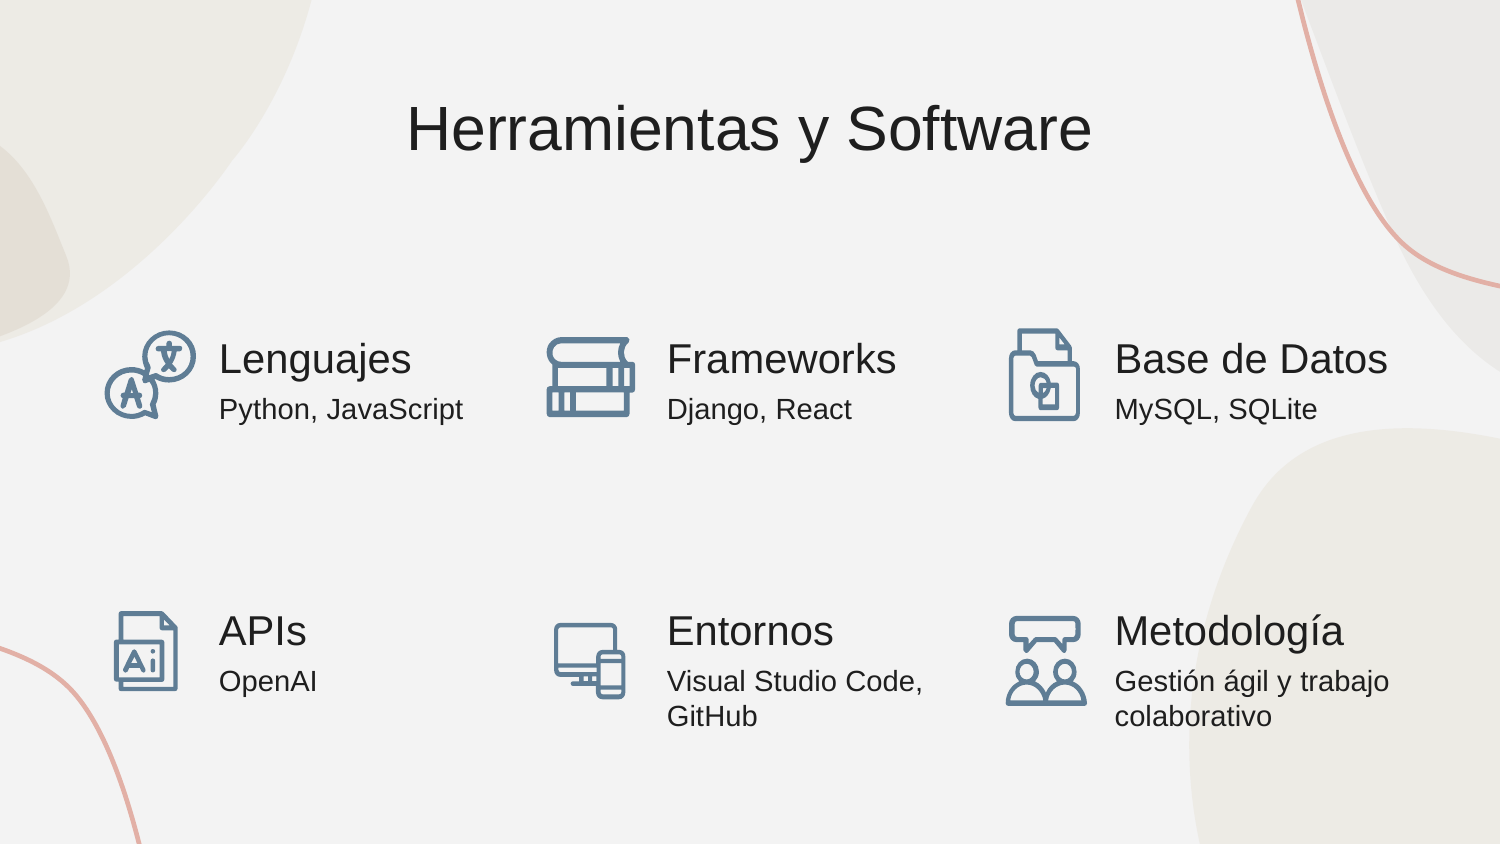

Herramientas y Software
# Lenguajes
Frameworks
Base de Datos

Python, JavaScript
Django, React
MySQL, SQLite
APIs
Entornos
Metodología

OpenAI
Visual Studio Code, GitHub
Gestión ágil y trabajo colaborativo